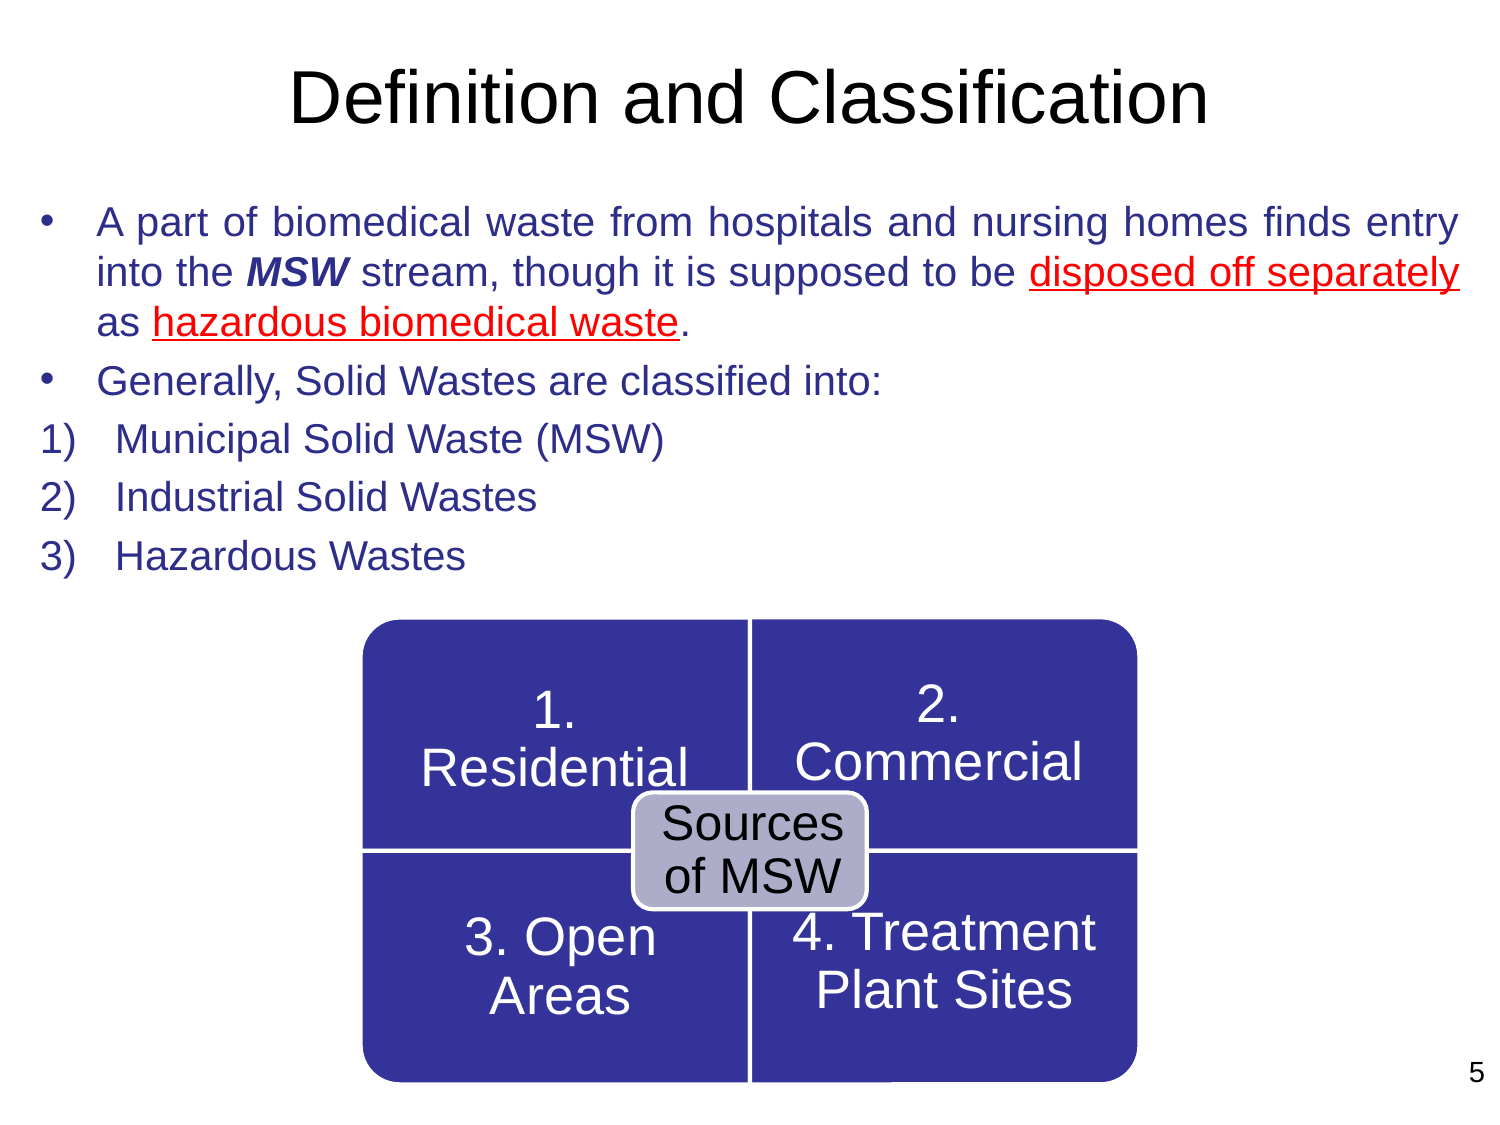

# Definition and Classification
A part of biomedical waste from hospitals and nursing homes finds entry into the MSW stream, though it is supposed to be disposed off separately as hazardous biomedical waste.
Generally, Solid Wastes are classified into:
Municipal Solid Waste (MSW)
Industrial Solid Wastes
Hazardous Wastes

1. Residential
2. Commercial
3. Open Areas
4. Treatment Plant Sites
Sources of MSW
5